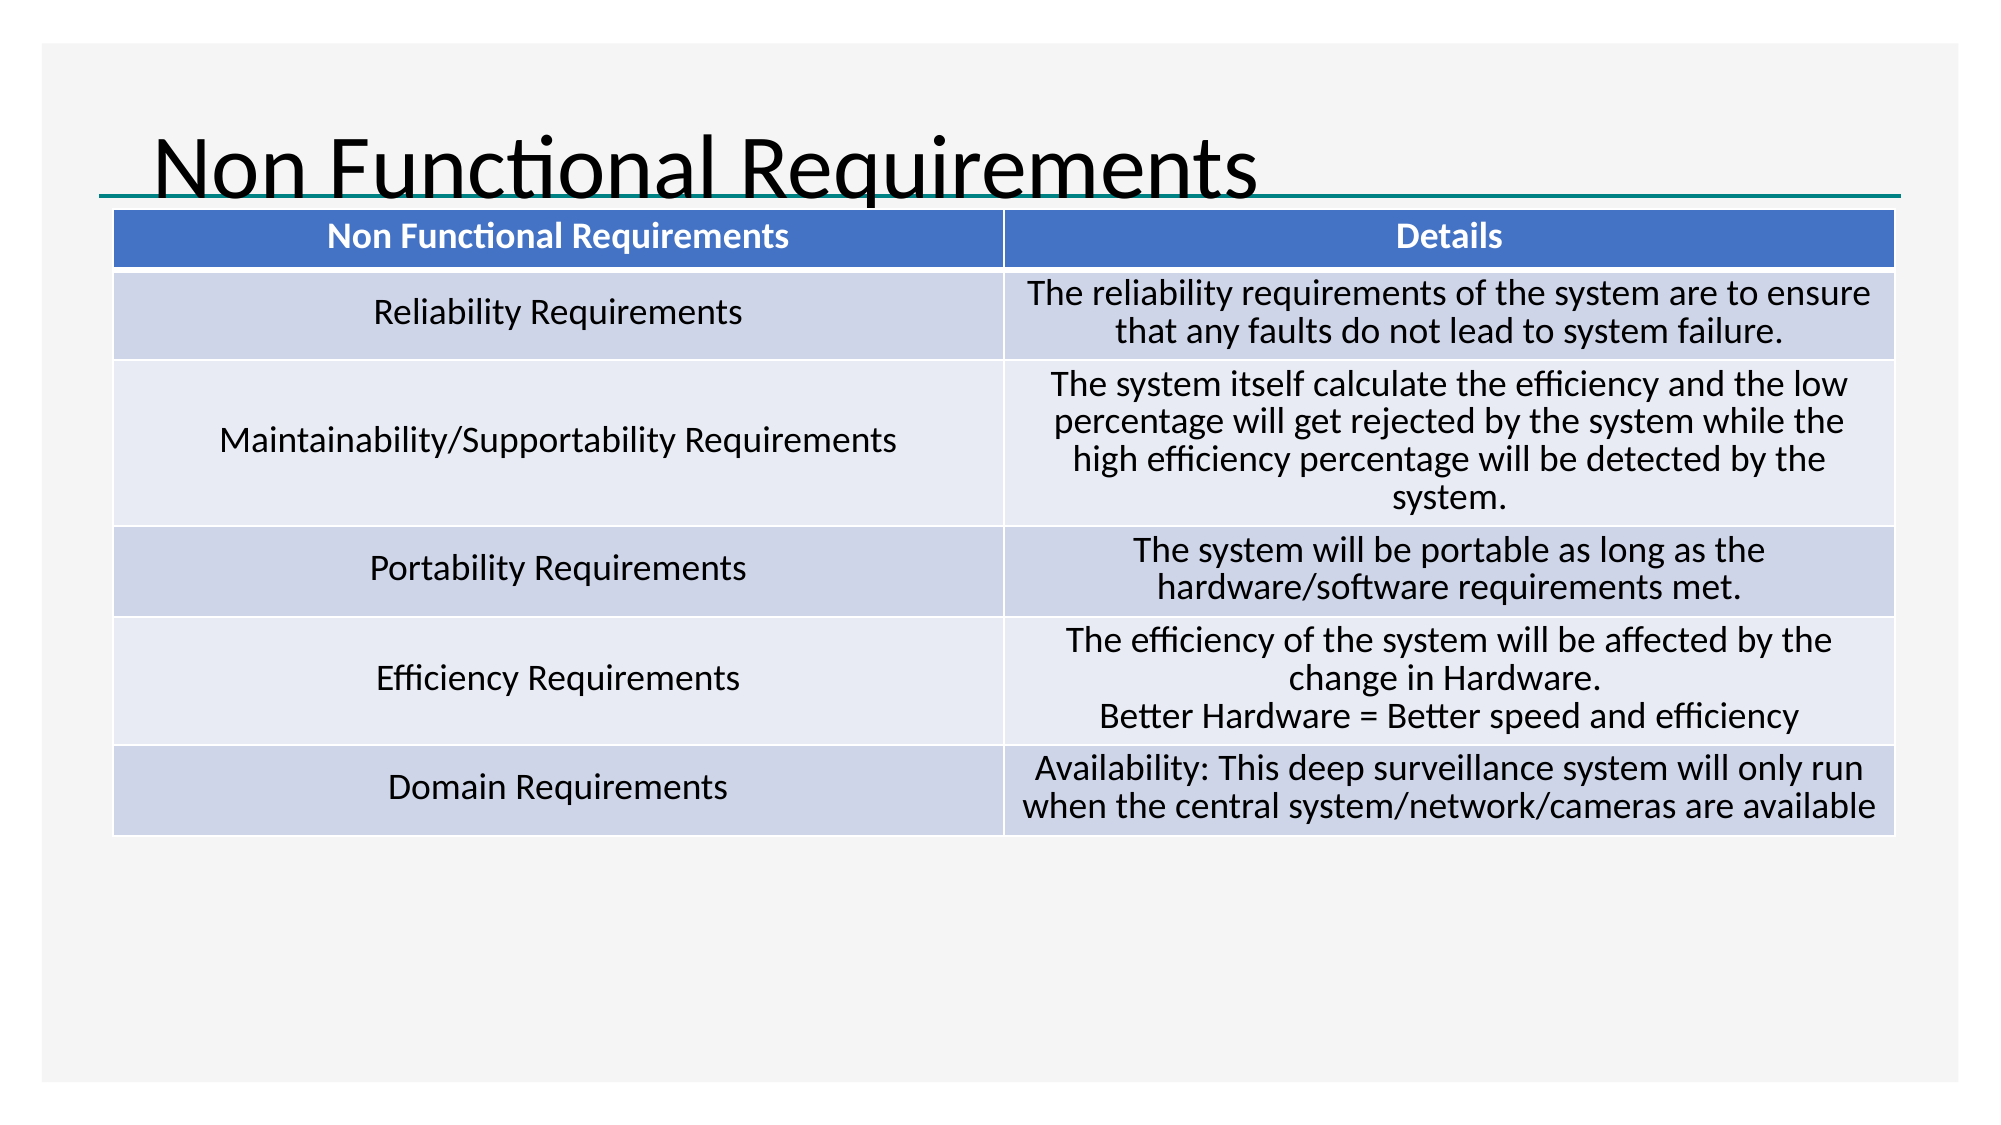

# Non Functional Requirements
| Non Functional Requirements | Details |
| --- | --- |
| Reliability Requirements | The reliability requirements of the system are to ensure that any faults do not lead to system failure. |
| Maintainability/Supportability Requirements | The system itself calculate the efficiency and the low percentage will get rejected by the system while the high efficiency percentage will be detected by the system. |
| Portability Requirements | The system will be portable as long as the hardware/software requirements met. |
| Efficiency Requirements | The efficiency of the system will be affected by the change in Hardware. Better Hardware = Better speed and efficiency |
| Domain Requirements | Availability: This deep surveillance system will only run when the central system/network/cameras are available |